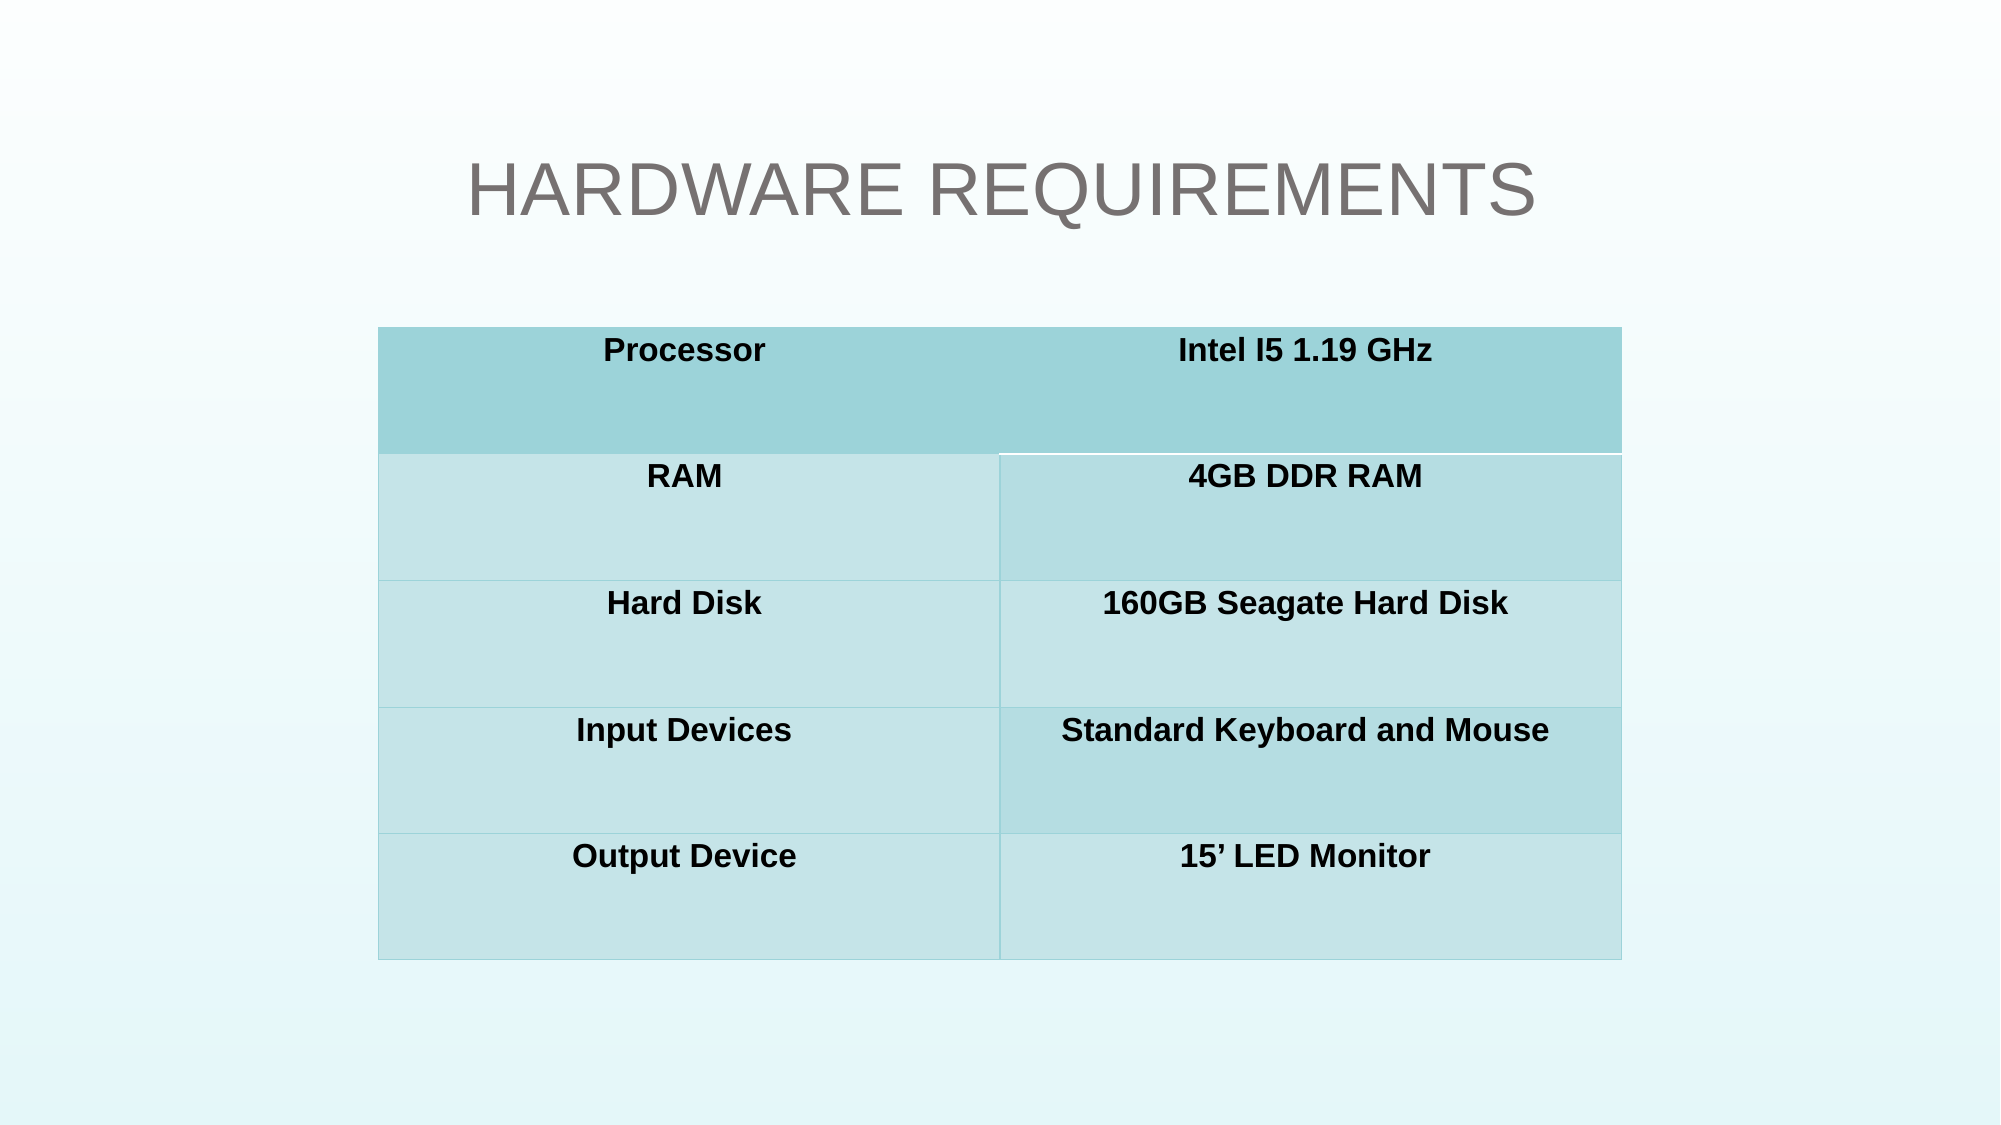

HARDWARE REQUIREMENTS
| Processor | Intel I5 1.19 GHz |
| --- | --- |
| RAM | 4GB DDR RAM |
| Hard Disk | 160GB Seagate Hard Disk |
| Input Devices | Standard Keyboard and Mouse |
| Output Device | 15’ LED Monitor |